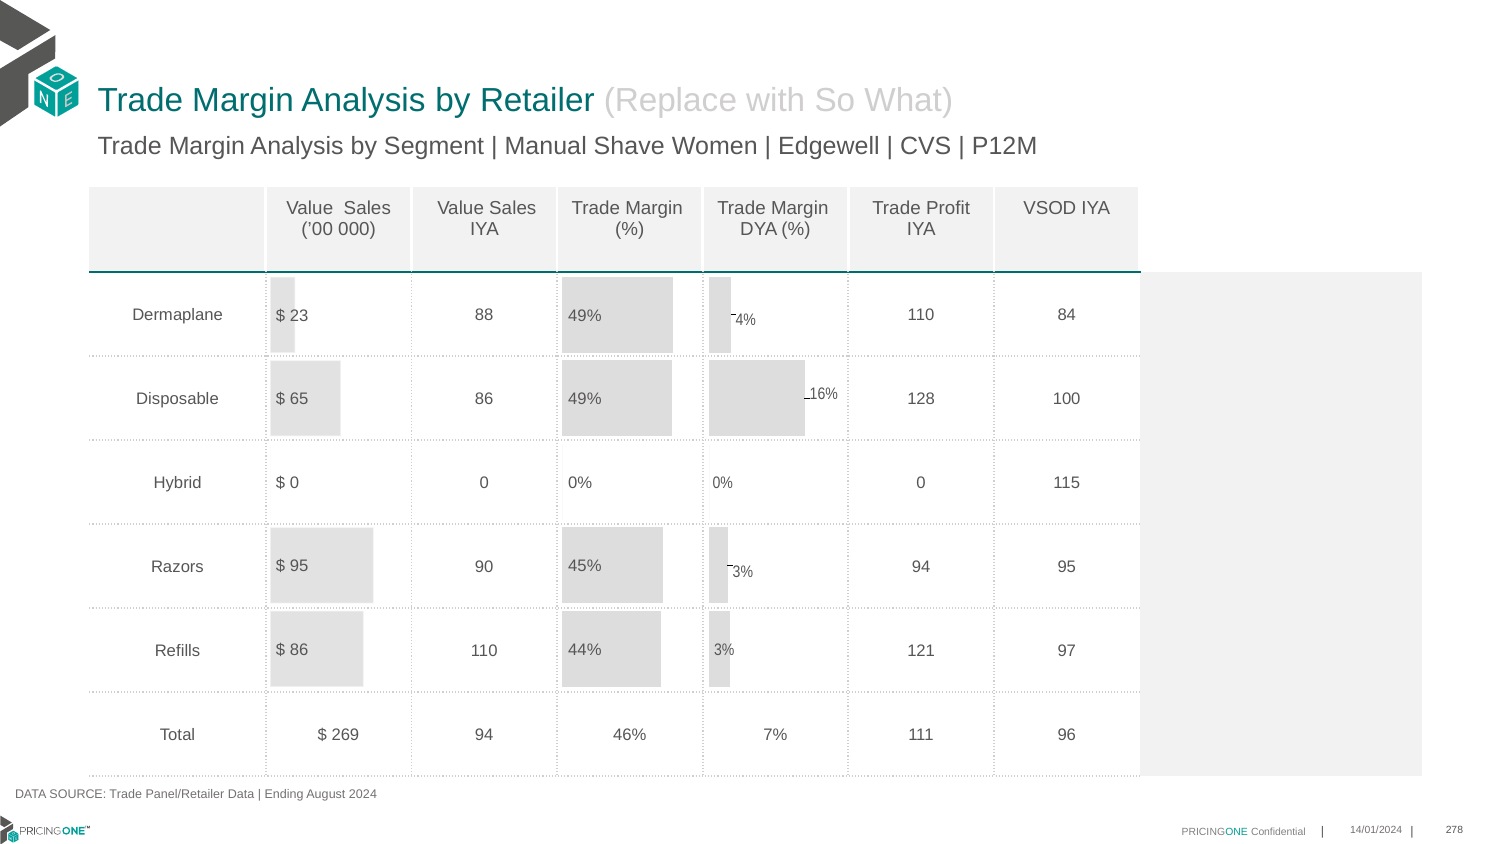

# Trade Margin Analysis by Retailer (Replace with So What)
Trade Margin Analysis by Segment | Manual Shave Women | Edgewell | CVS | P12M
|  | Value Sales (’00 000) | Value Sales IYA | Trade Margin (%) | Trade Margin DYA (%) | Trade Profit IYA | VSOD IYA |  |
| --- | --- | --- | --- | --- | --- | --- | --- |
| Dermaplane |  | 88 |  |  | 110 | 84 |  |
| Disposable |  | 86 |  |  | 128 | 100 |  |
| Hybrid |  | 0 |  |  | 0 | 115 |  |
| Razors |  | 90 |  |  | 94 | 95 |  |
| Refills |  | 110 |  |  | 121 | 97 |  |
| Total | $ 269 | 94 | 46% | 7% | 111 | 96 |  |

### Chart

| Category | Trade Margin DYA |
|---|---|
| Dermaplane | 0.03695937280068484 |
| Disposable | 0.15923919010233661 |
| Hybrid | 0.0 |
| Razors | 0.03140039101177616 |
| Refills | 0.03442780947827595 |
|  | None |

### Chart

| Category | Trade Margin % |
|---|---|
| Dermaplane | 0.49346540570821124 |
| Disposable | 0.48791424606696965 |
| Hybrid | 0.0 |
| Razors | 0.447683172992021 |
| Refills | 0.438083915209434 |
|  | None |

### Chart

| Category | Value Sales |
|---|---|
| Dermaplane | 23.0 |
| Disposable | 65.0 |
| Hybrid | 0.0 |
| Razors | 95.0 |
| Refills | 86.0 |
|  | None |
DATA SOURCE: Trade Panel/Retailer Data | Ending August 2024

14/01/2024
278